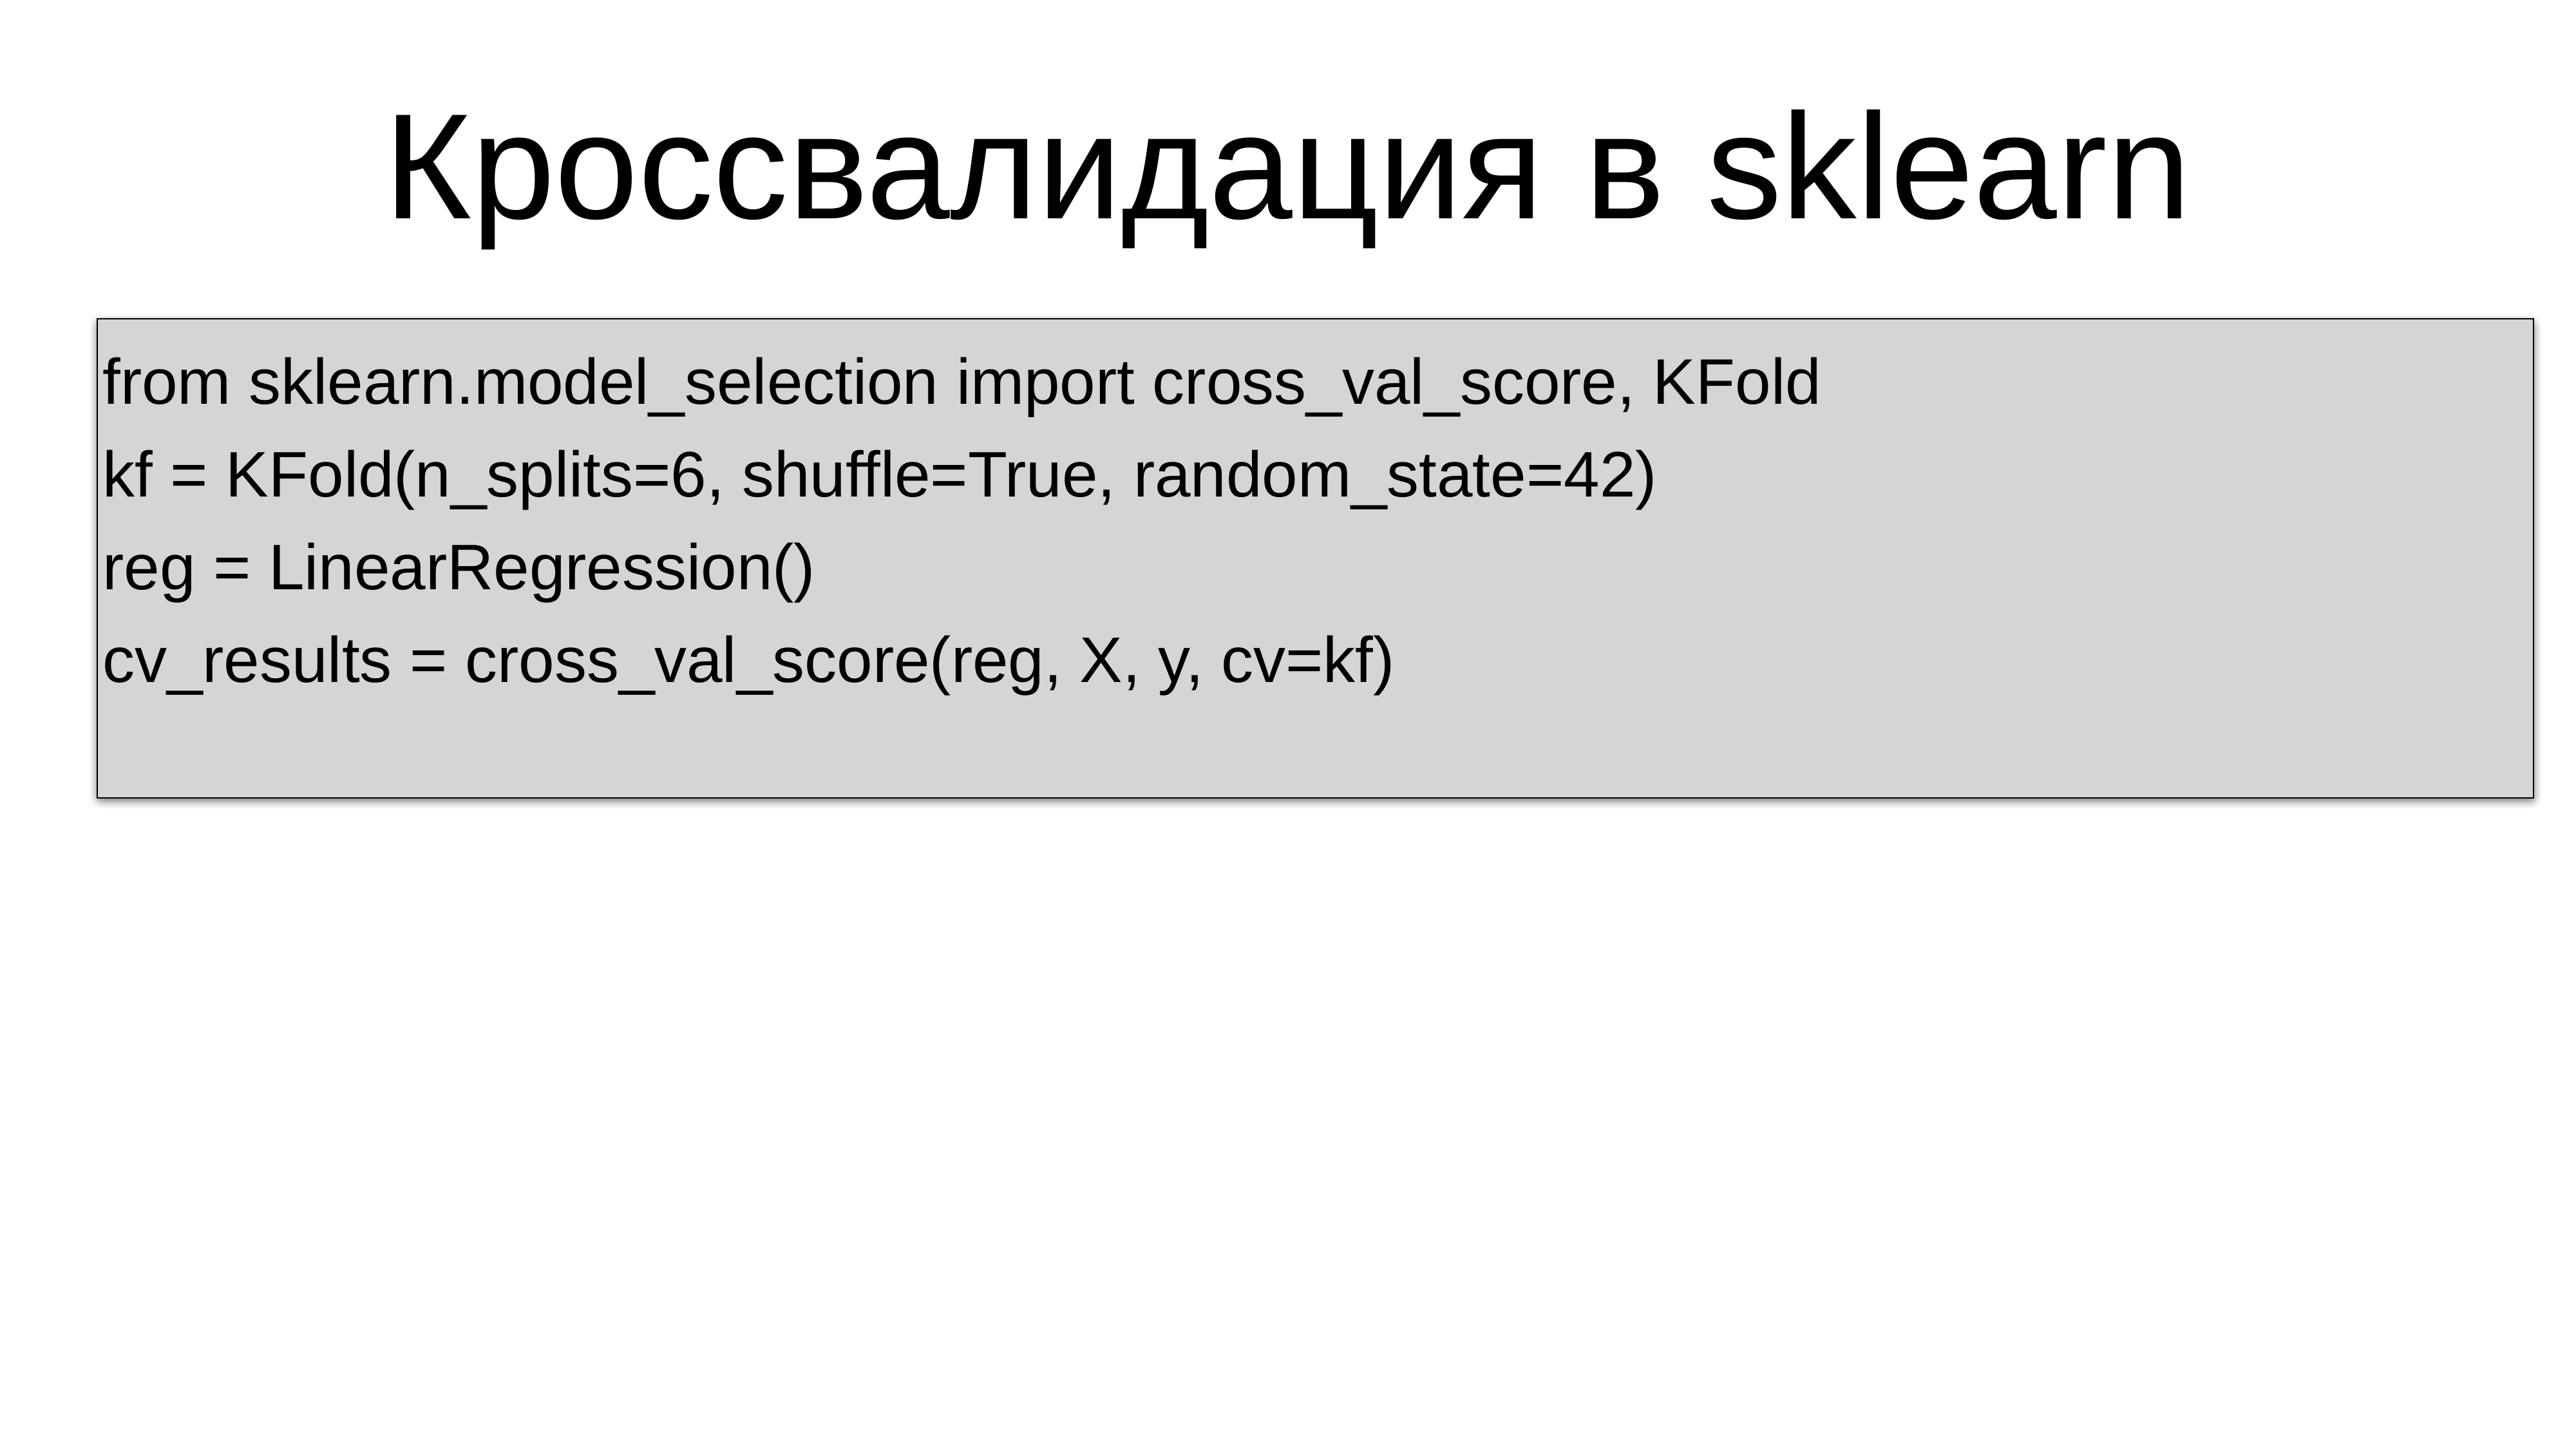

# Кроссвалидация в sklearn
from sklearn.model_selection import cross_val_score, KFold
kf = KFold(n_splits=6, shuffle=True, random_state=42)
reg = LinearRegression()
cv_results = cross_val_score(reg, X, y, cv=kf)